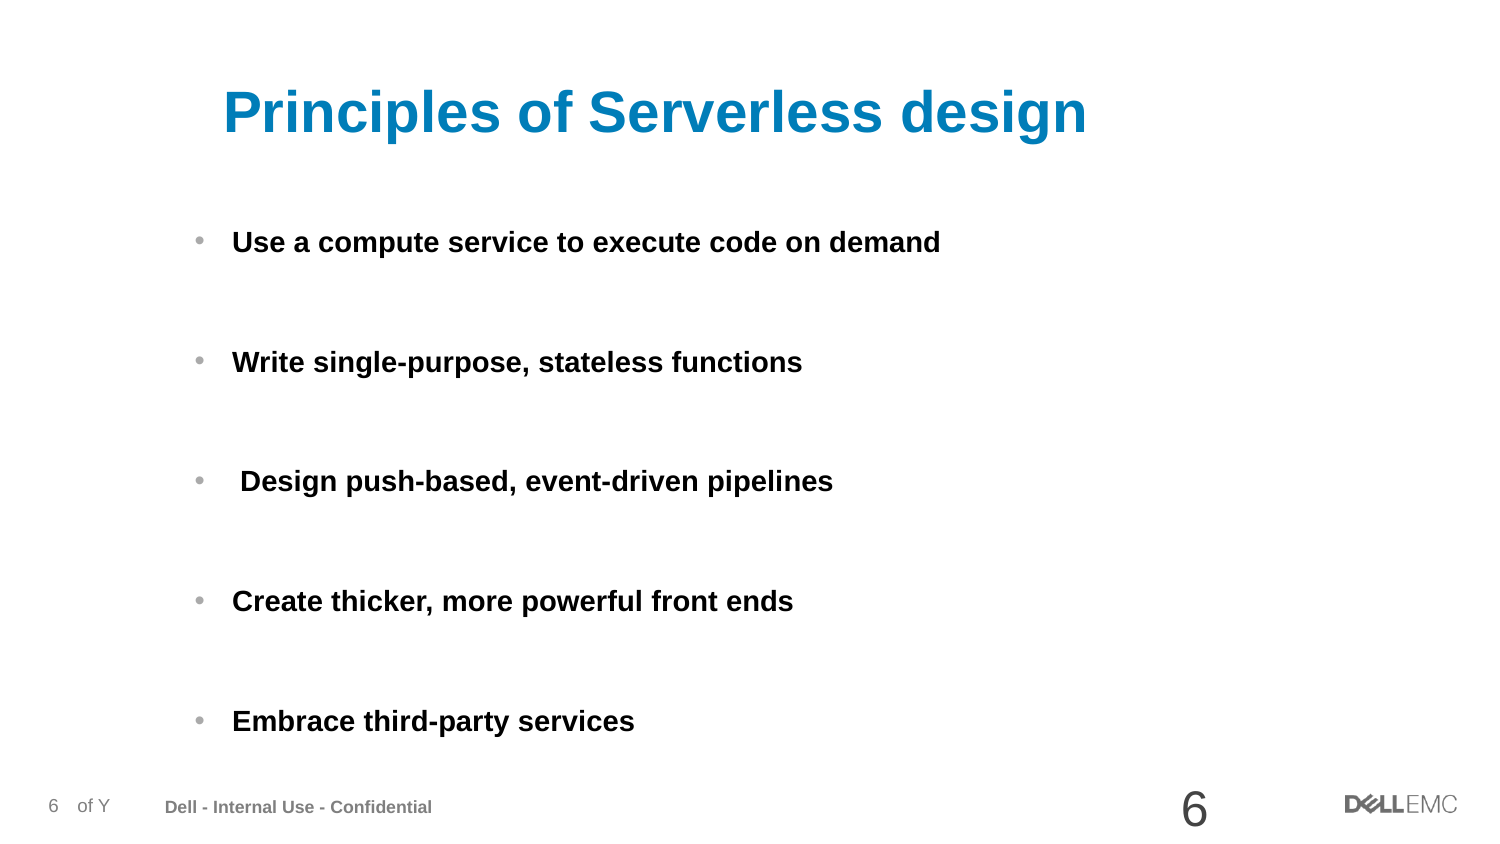

# Principles of Serverless design
Use a compute service to execute code on demand

Write single-purpose, stateless functions

 Design push-based, event-driven pipelines

Create thicker, more powerful front ends

Embrace third-party services

6